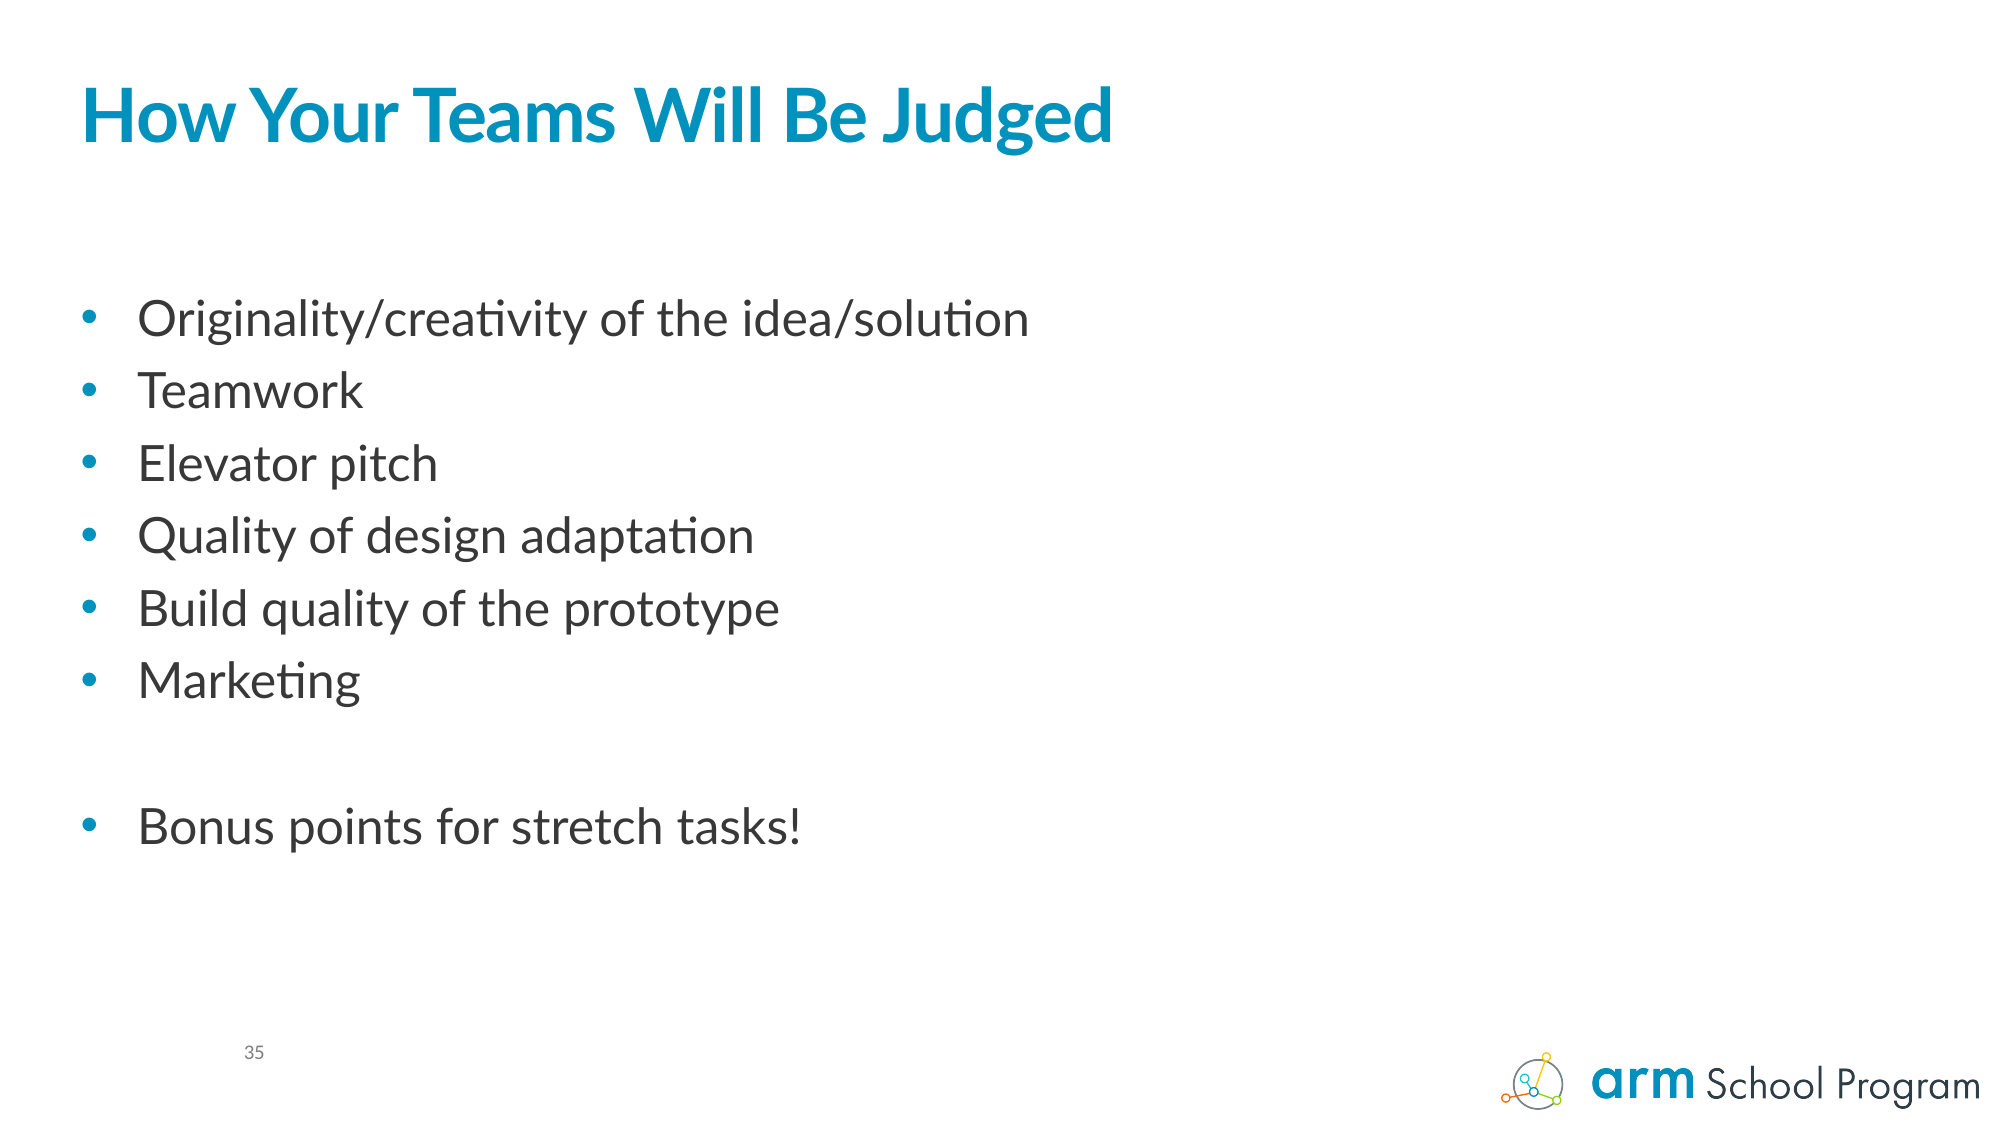

# How Your Teams Will Be Judged
Originality/creativity of the idea/solution
Teamwork
Elevator pitch
Quality of design adaptation
Build quality of the prototype
Marketing

Bonus points for stretch tasks!